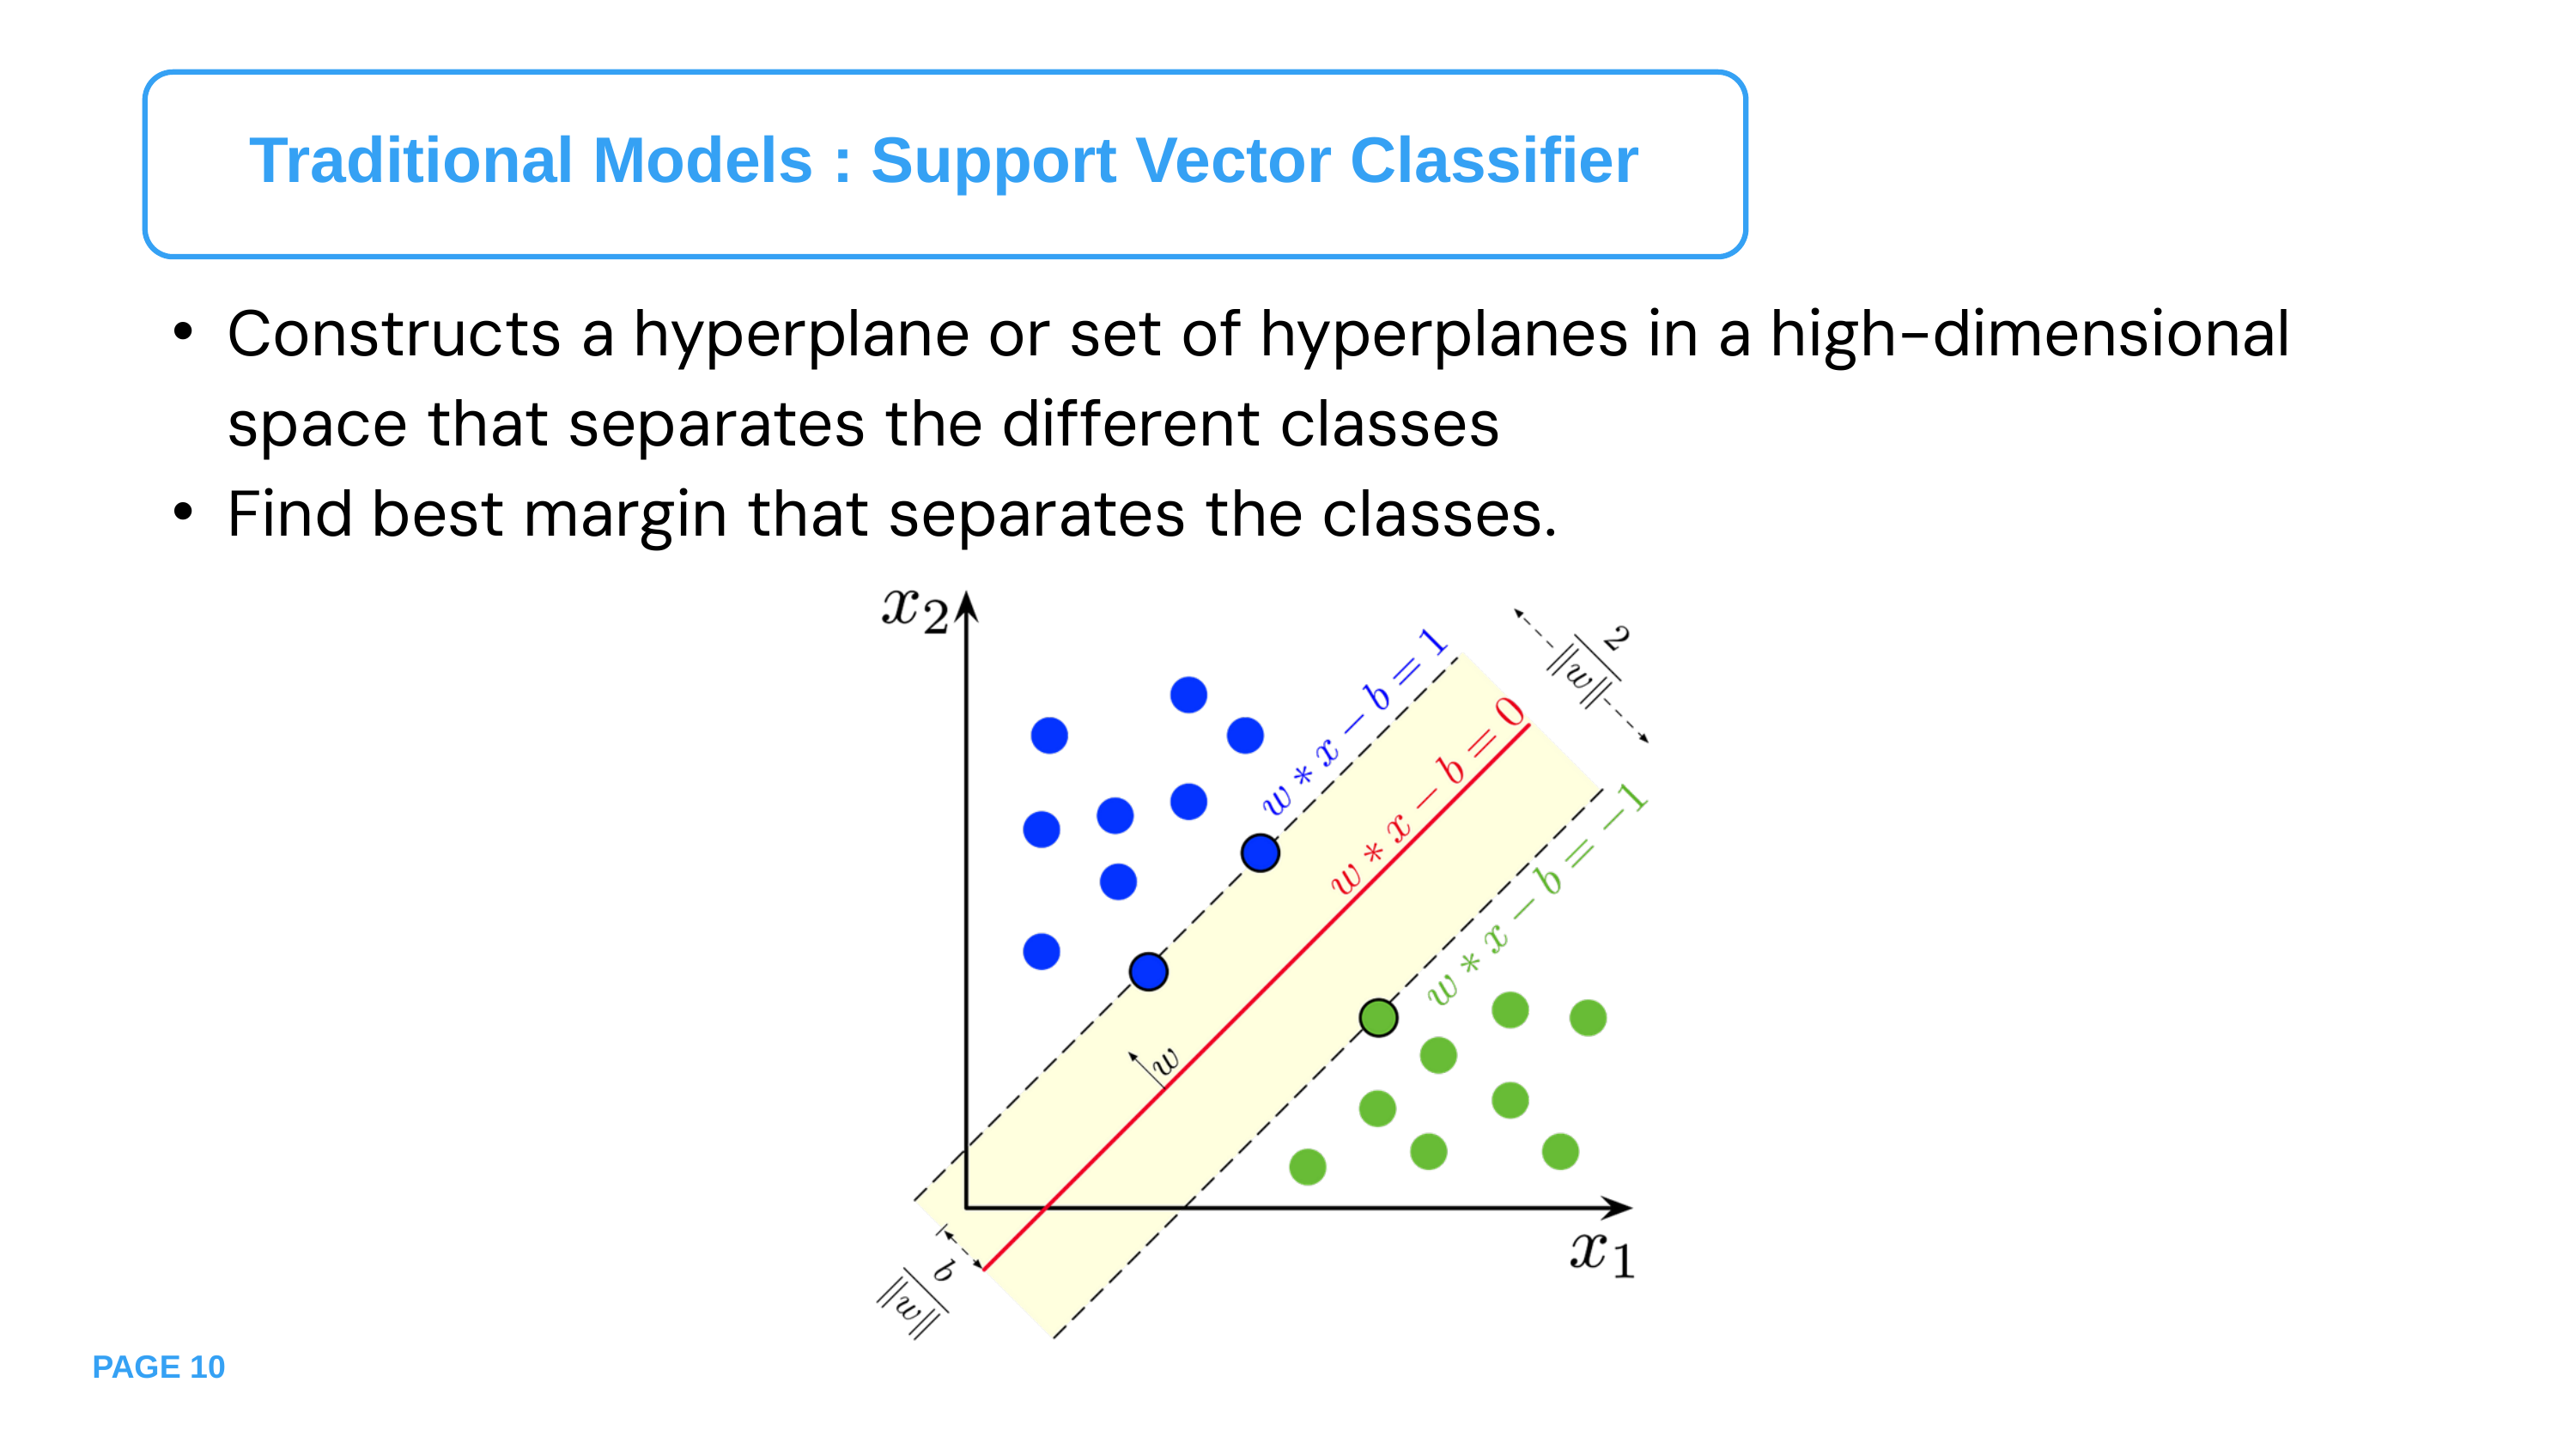

Traditional Models : Support Vector Classifier
Constructs a hyperplane or set of hyperplanes in a high-dimensional space that separates the different classes
Find best margin that separates the classes.

PAGE 10